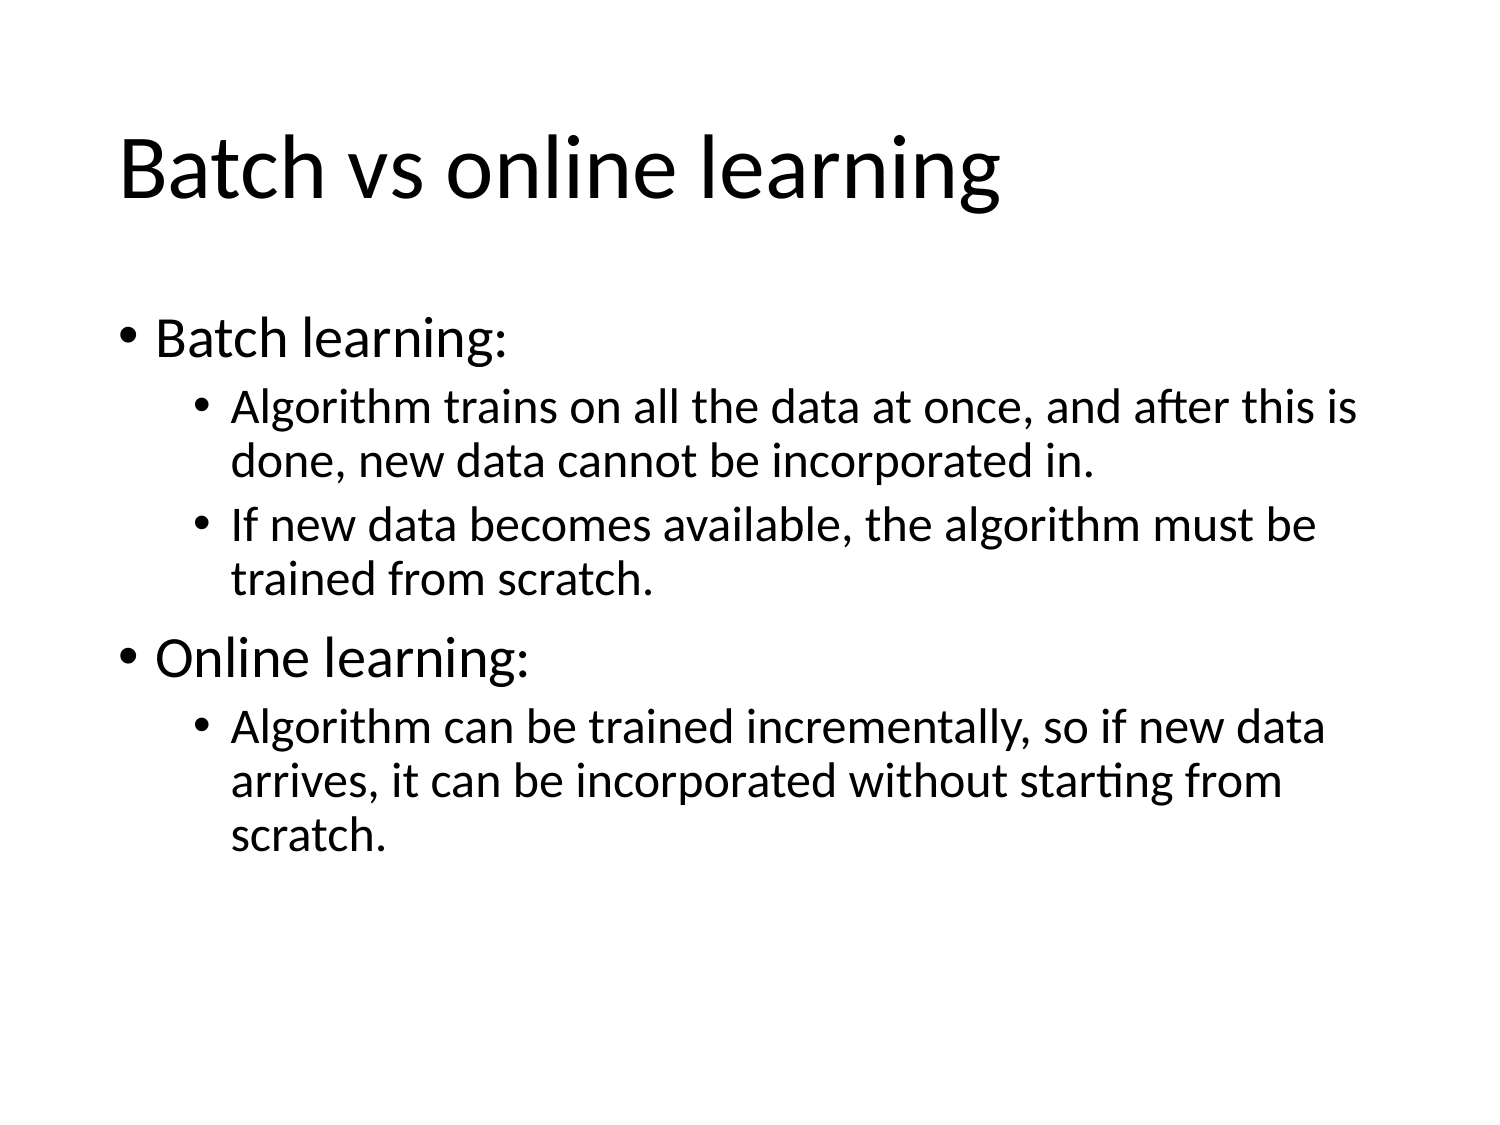

# Batch vs online learning
Batch learning:
Algorithm trains on all the data at once, and after this is done, new data cannot be incorporated in.
If new data becomes available, the algorithm must be trained from scratch.
Online learning:
Algorithm can be trained incrementally, so if new data arrives, it can be incorporated without starting from scratch.